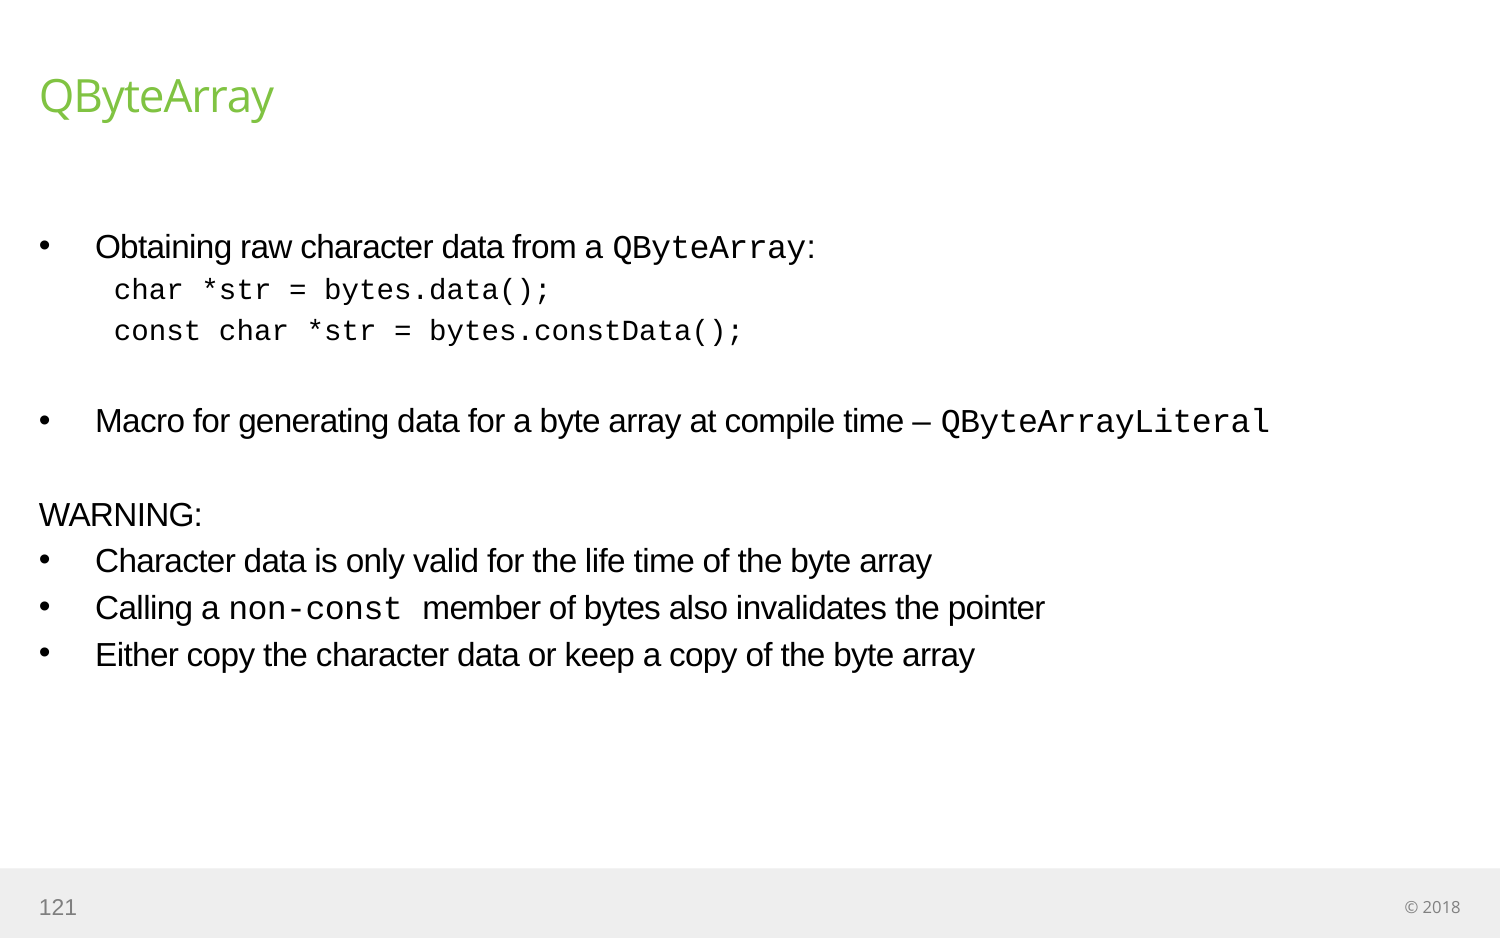

# QByteArray
Obtaining raw character data from a QByteArray:
char *str = bytes.data();
const char *str = bytes.constData();

Macro for generating data for a byte array at compile time – QByteArrayLiteral

WARNING:
Character data is only valid for the life time of the byte array
Calling a non-const member of bytes also invalidates the pointer
Either copy the character data or keep a copy of the byte array

121
© 2018